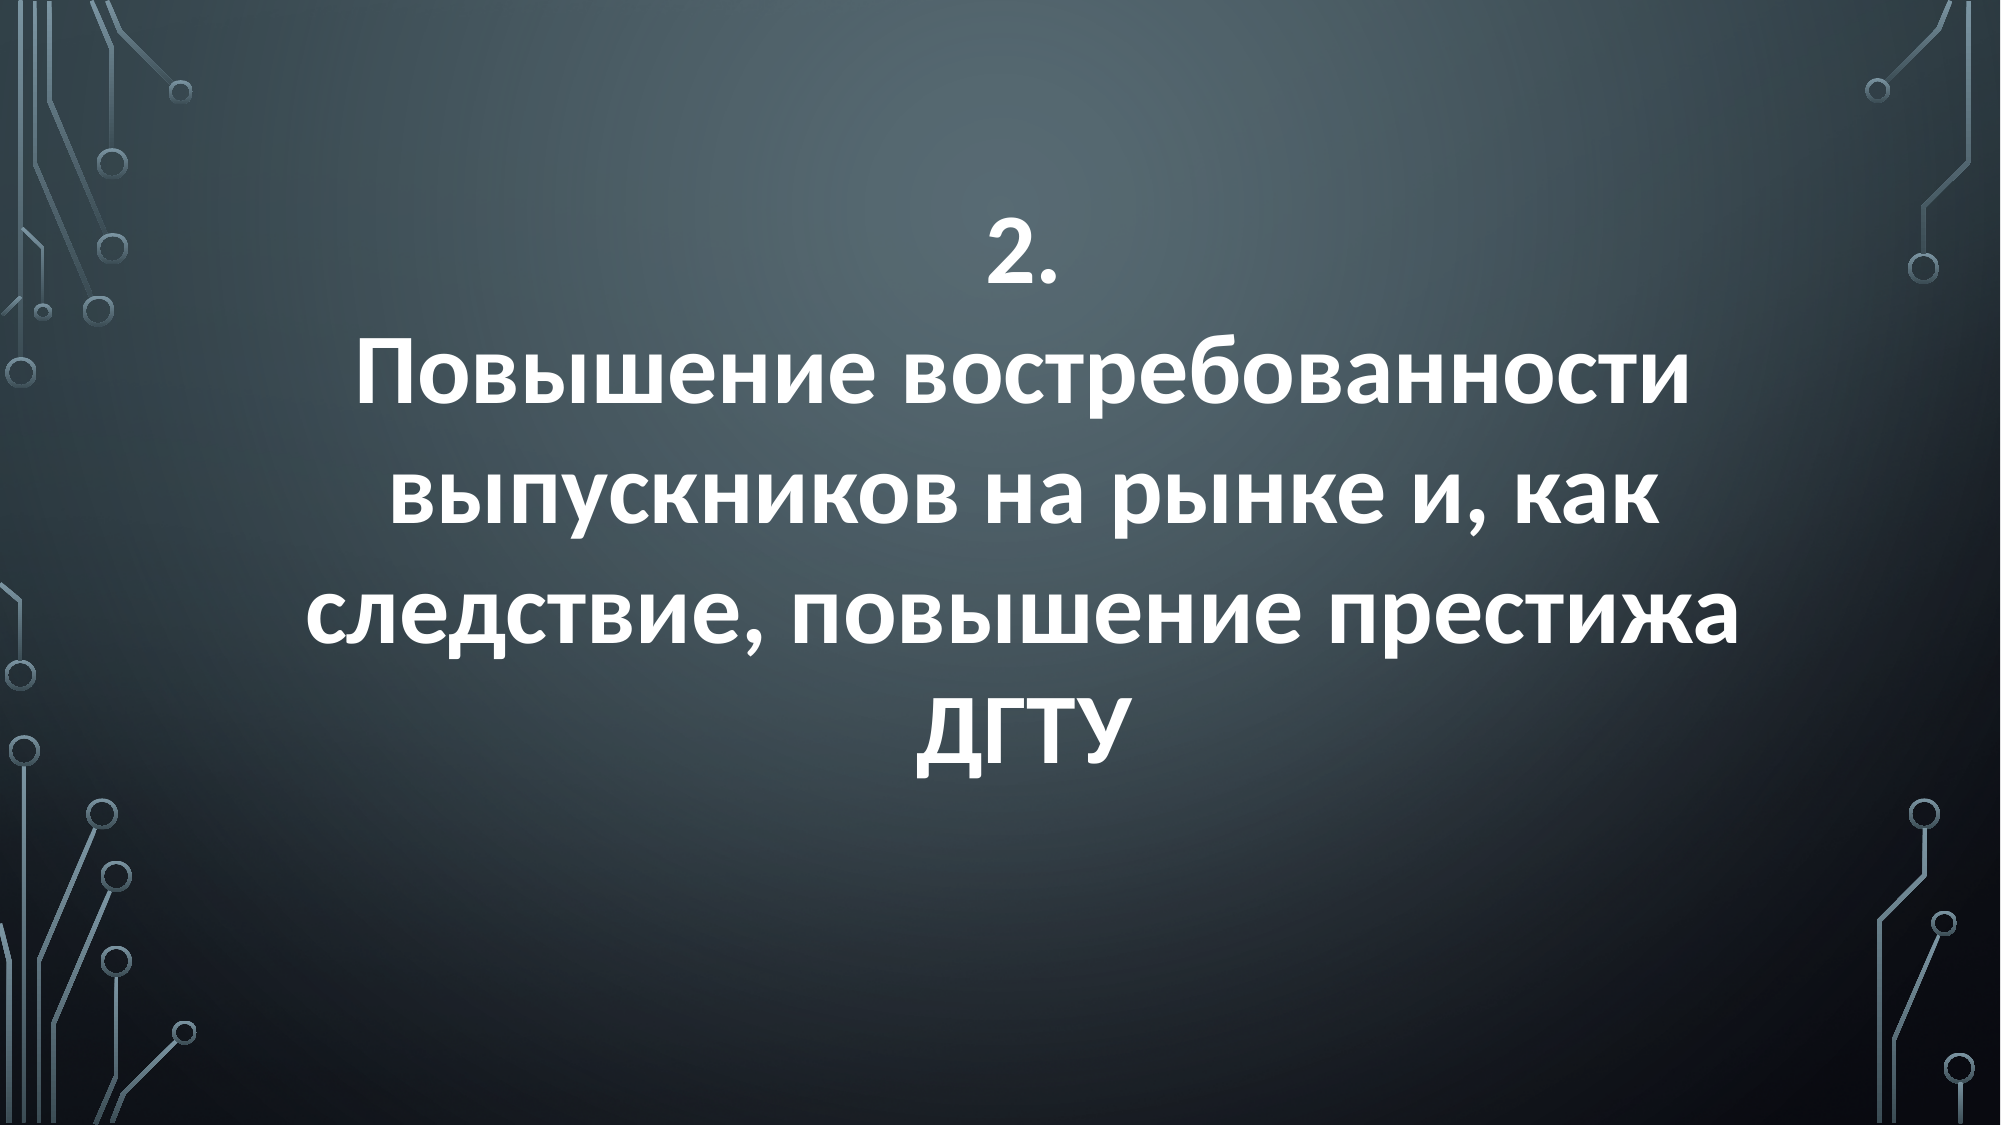

2.
Повышение востребованности выпускников на рынке и, как следствие, повышение престижа ДГТУ